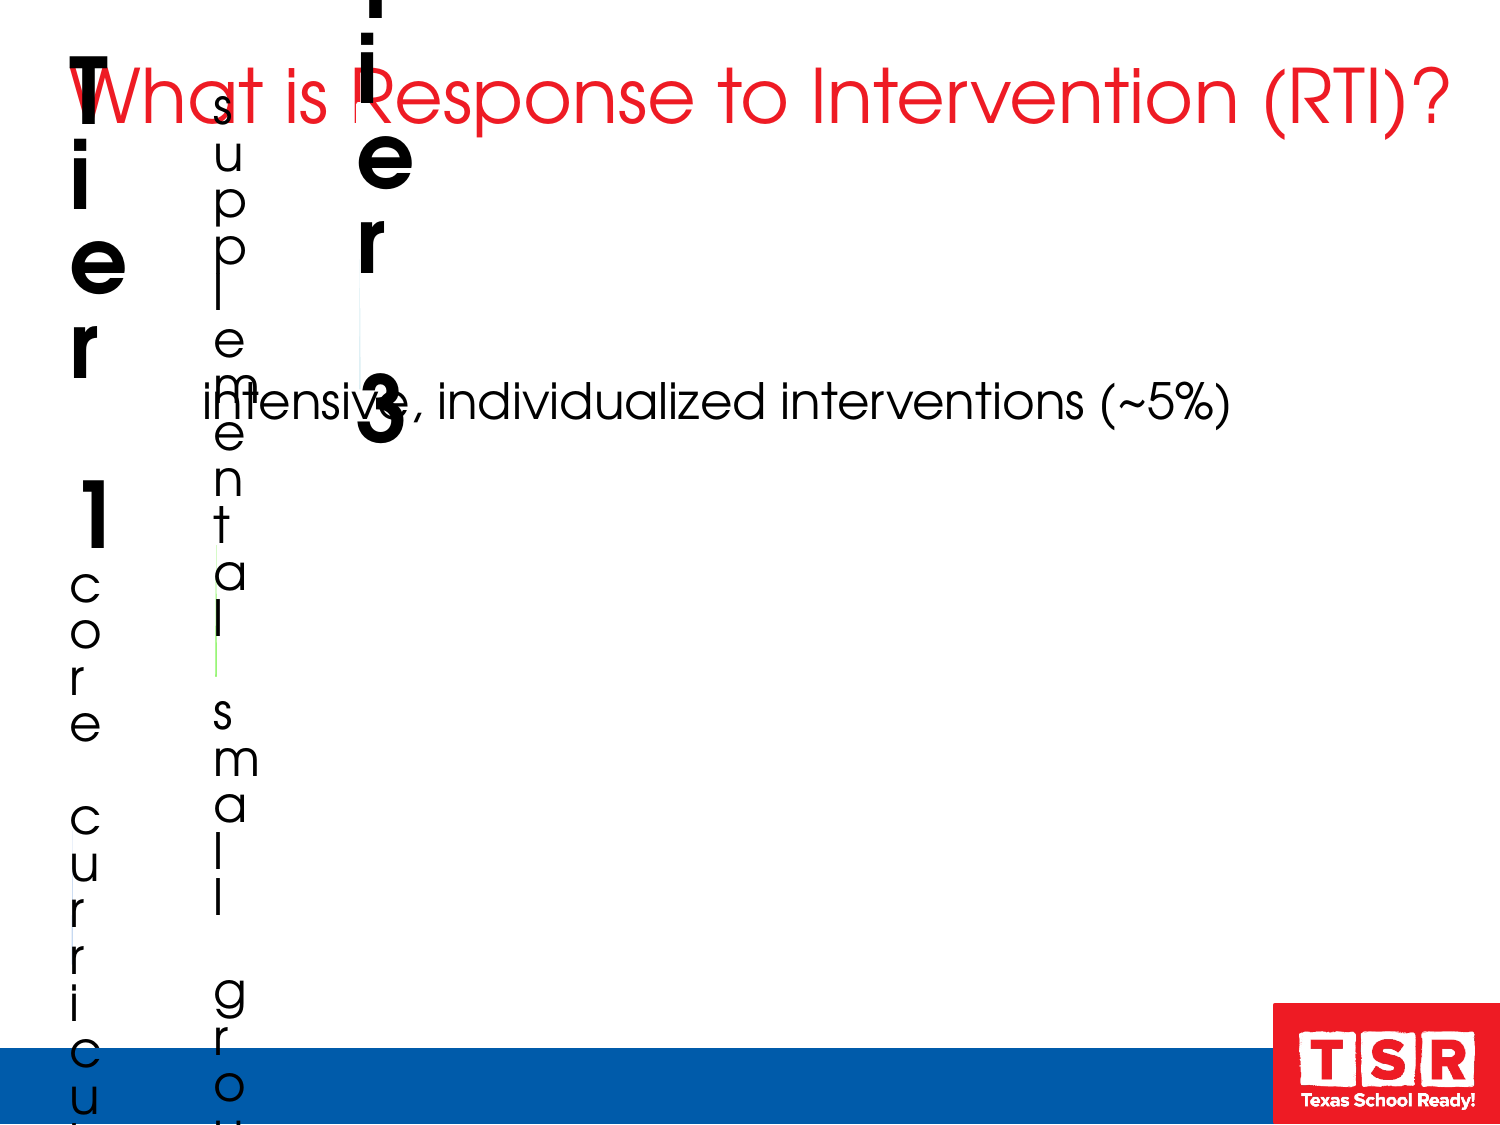

# What is Response to Intervention (RTI)?

intensive, individualized interventions (~5%)